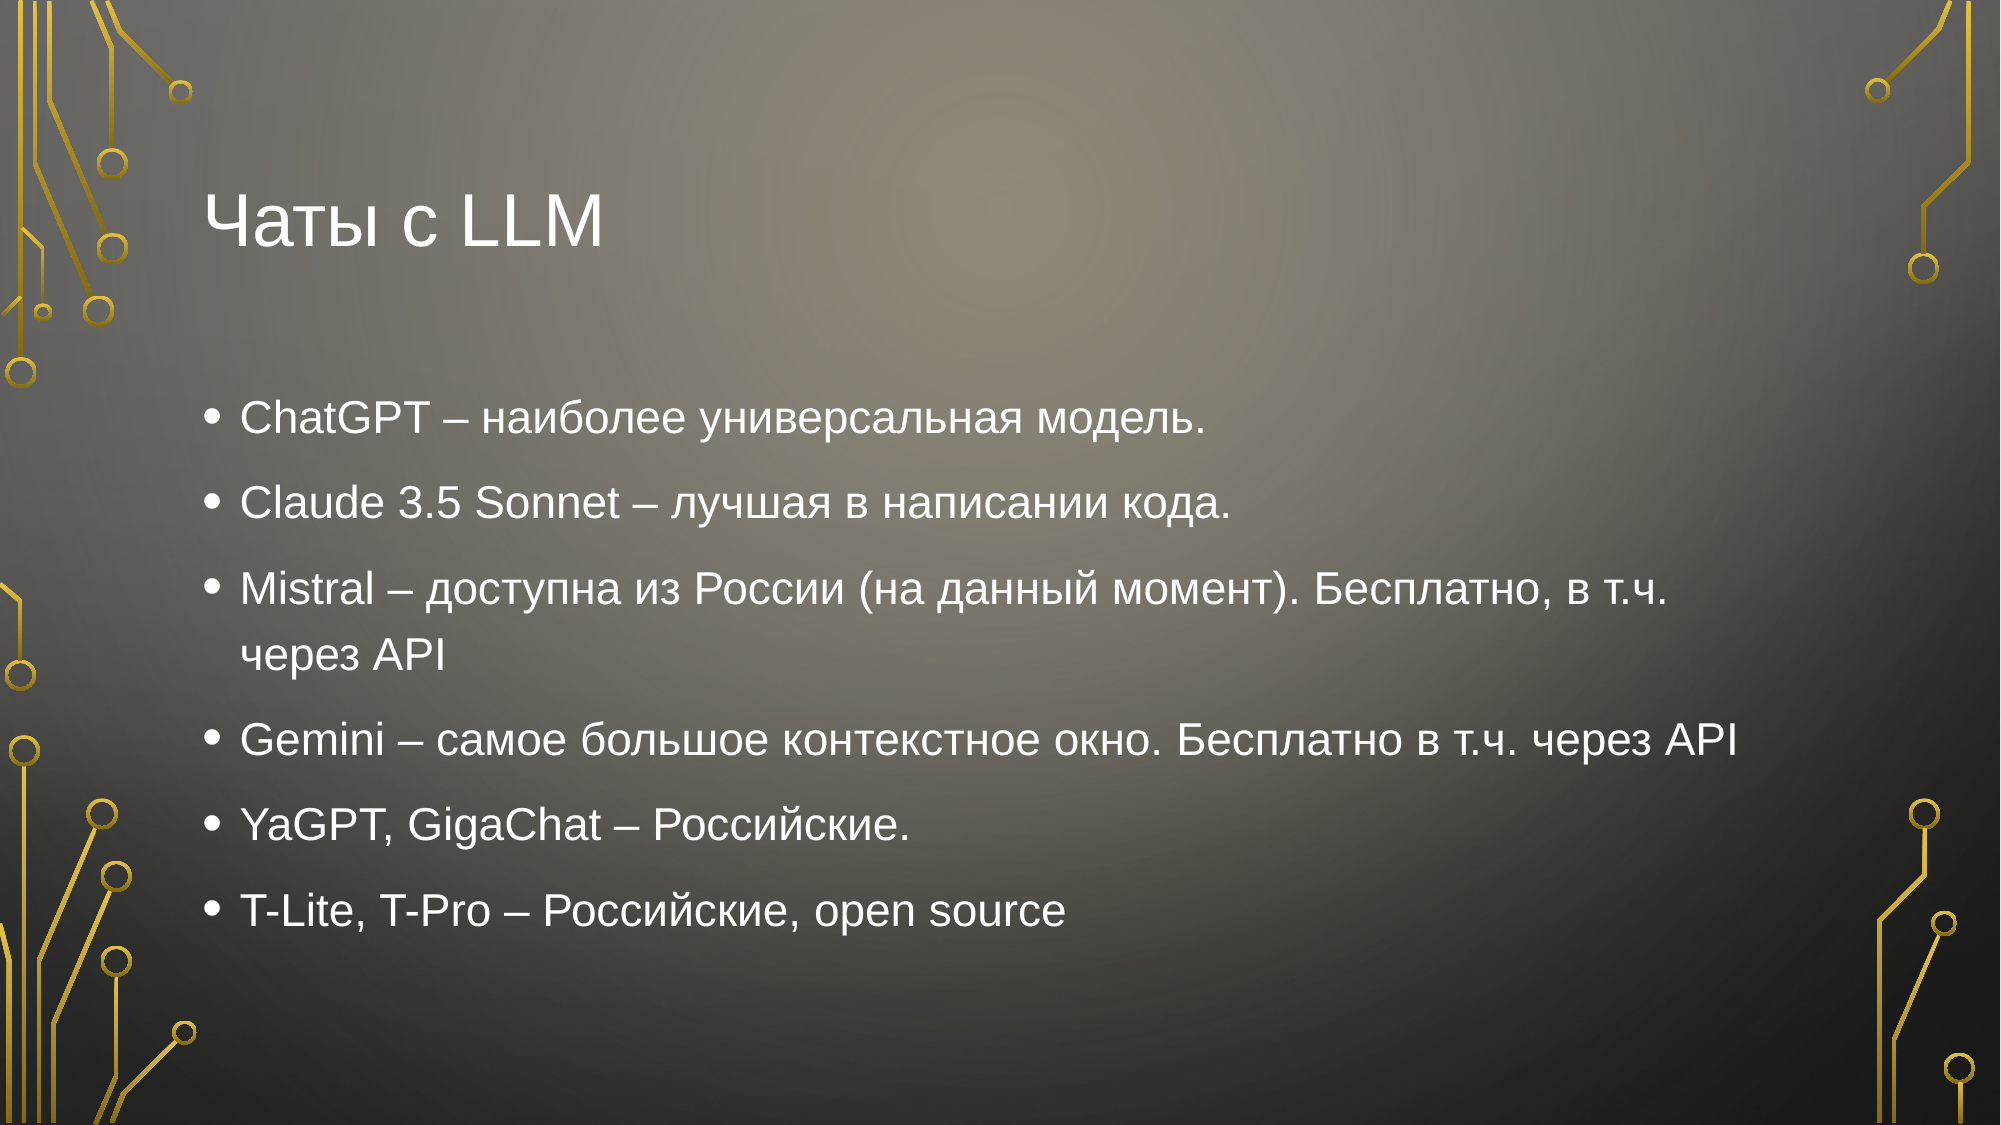

# Чаты с LLM
ChatGPT – наиболее универсальная модель.
Claude 3.5 Sonnet – лучшая в написании кода.
Mistral – доступна из России (на данный момент). Бесплатно, в т.ч. через API
Gemini – самое большое контекстное окно. Бесплатно в т.ч. через API
YaGPT, GigaChat – Российские.
T-Lite, T-Pro – Российские, open source